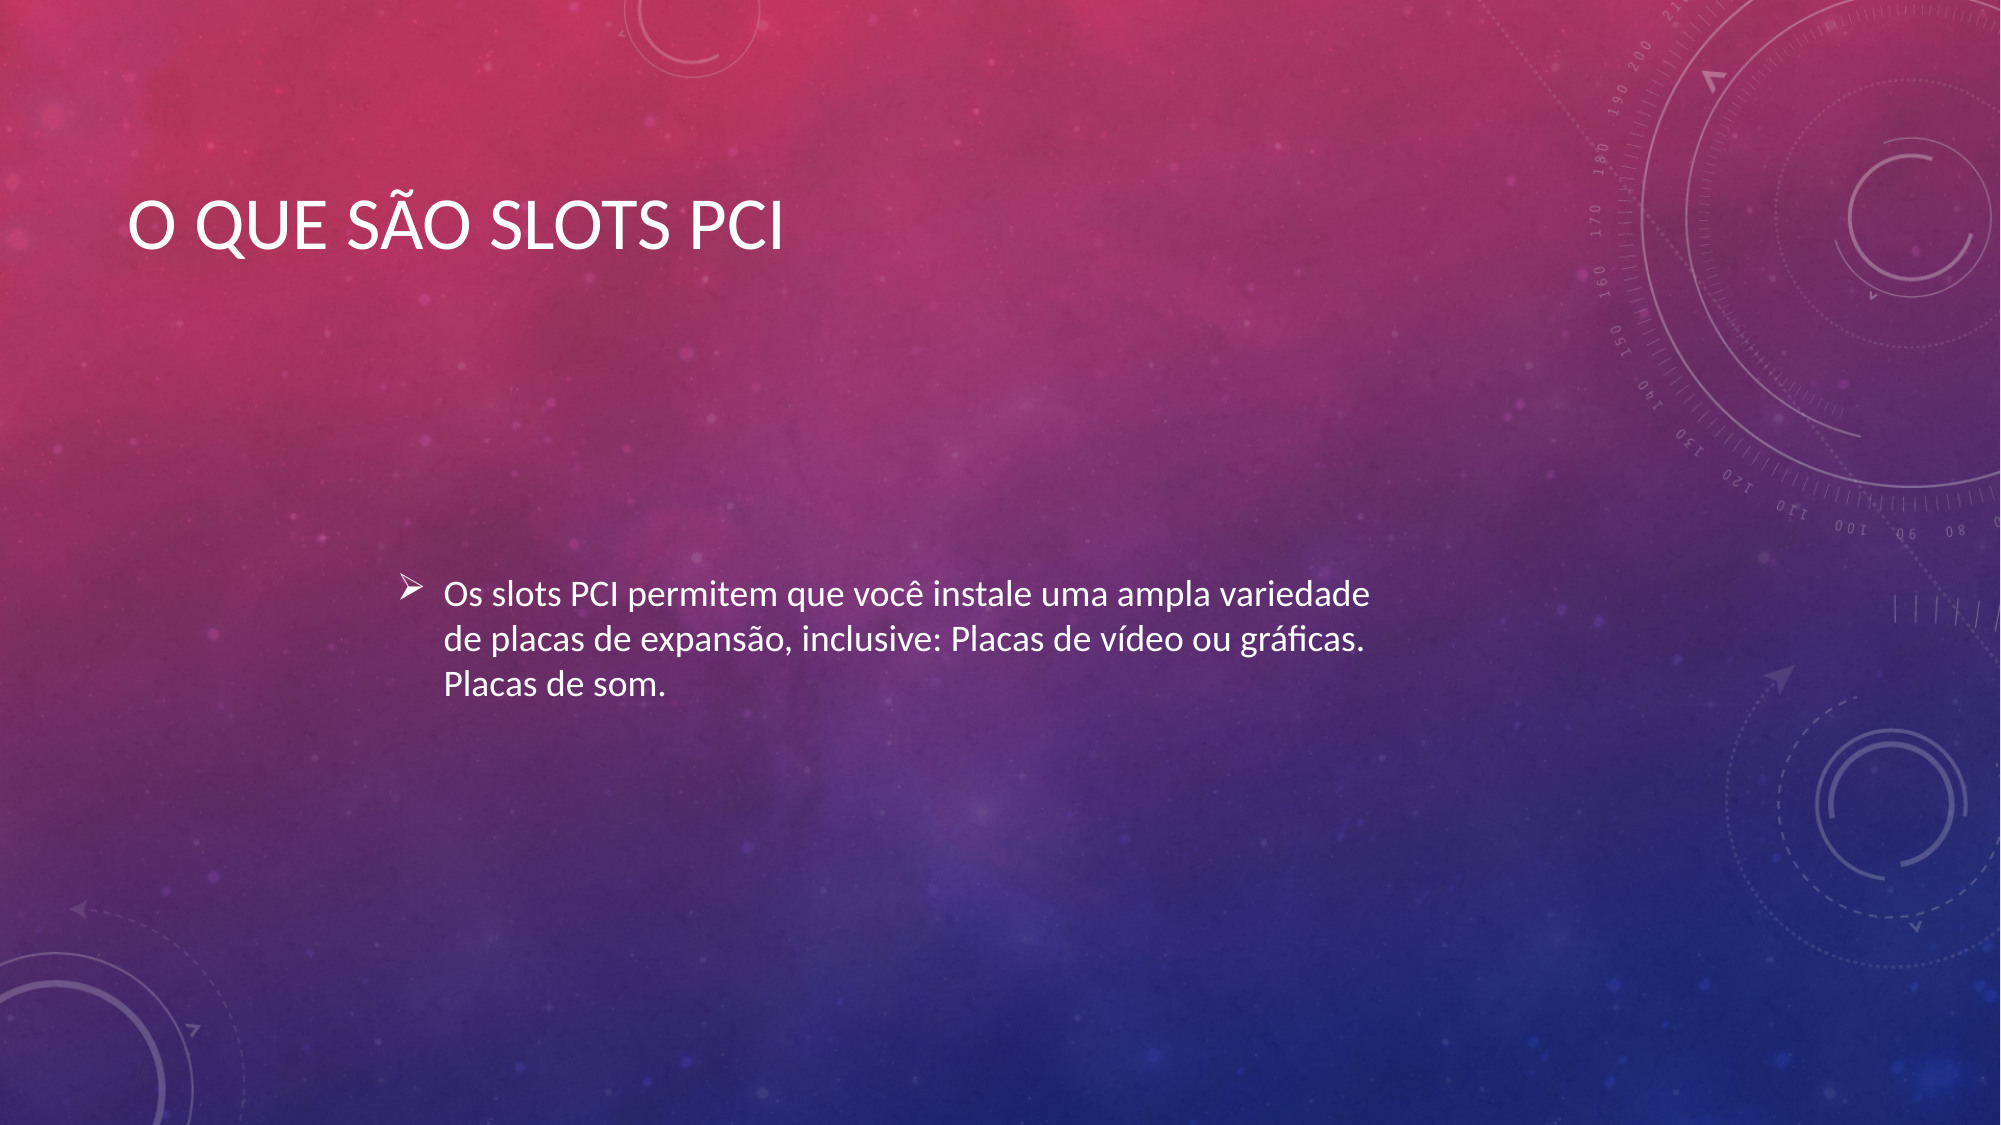

# O que são slots pci
Os slots PCI permitem que você instale uma ampla variedade de placas de expansão, inclusive: Placas de vídeo ou gráficas. Placas de som.